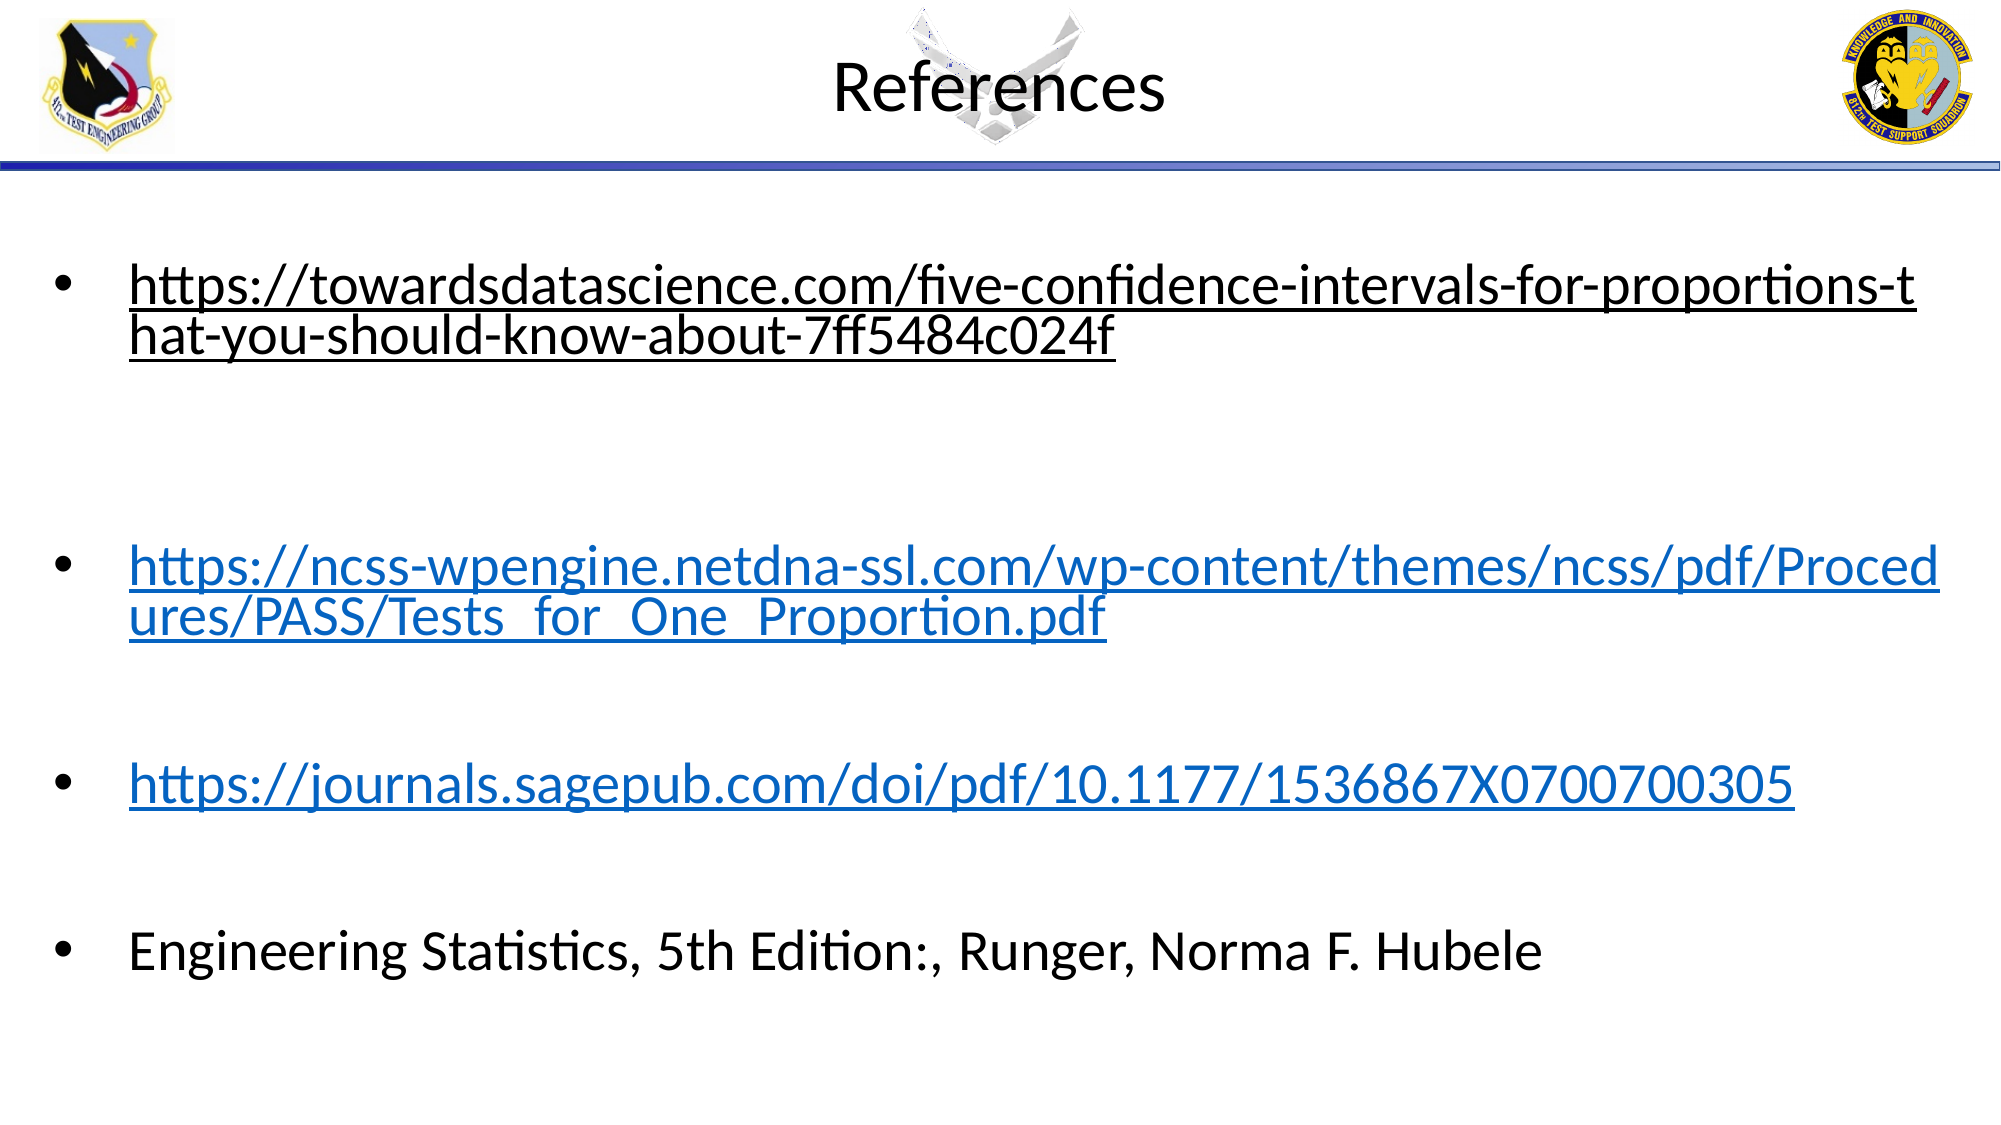

References
https://towardsdatascience.com/five-confidence-intervals-for-proportions-that-you-should-know-about-7ff5484c024f

https://ncss-wpengine.netdna-ssl.com/wp-content/themes/ncss/pdf/Procedures/PASS/Tests_for_One_Proportion.pdf

https://journals.sagepub.com/doi/pdf/10.1177/1536867X0700700305

Engineering Statistics, 5th Edition:, Runger, Norma F. Hubele